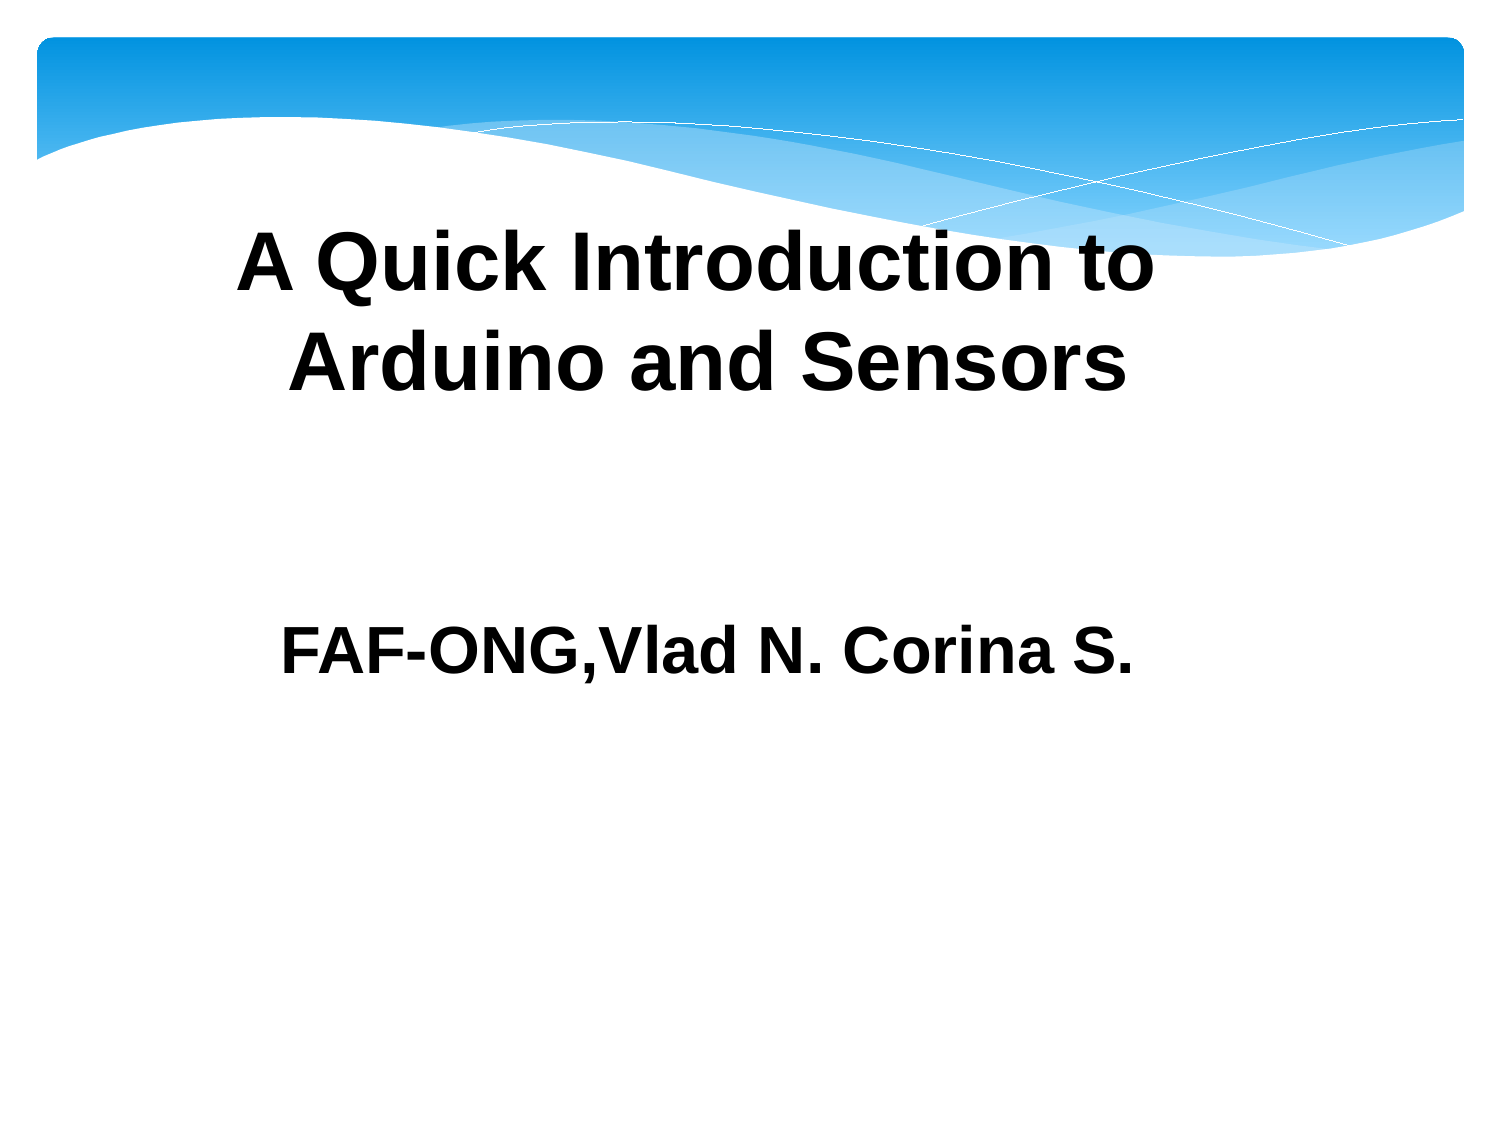

A Quick Introduction to
Arduino and Sensors

FAF-ONG,Vlad N. Corina S.